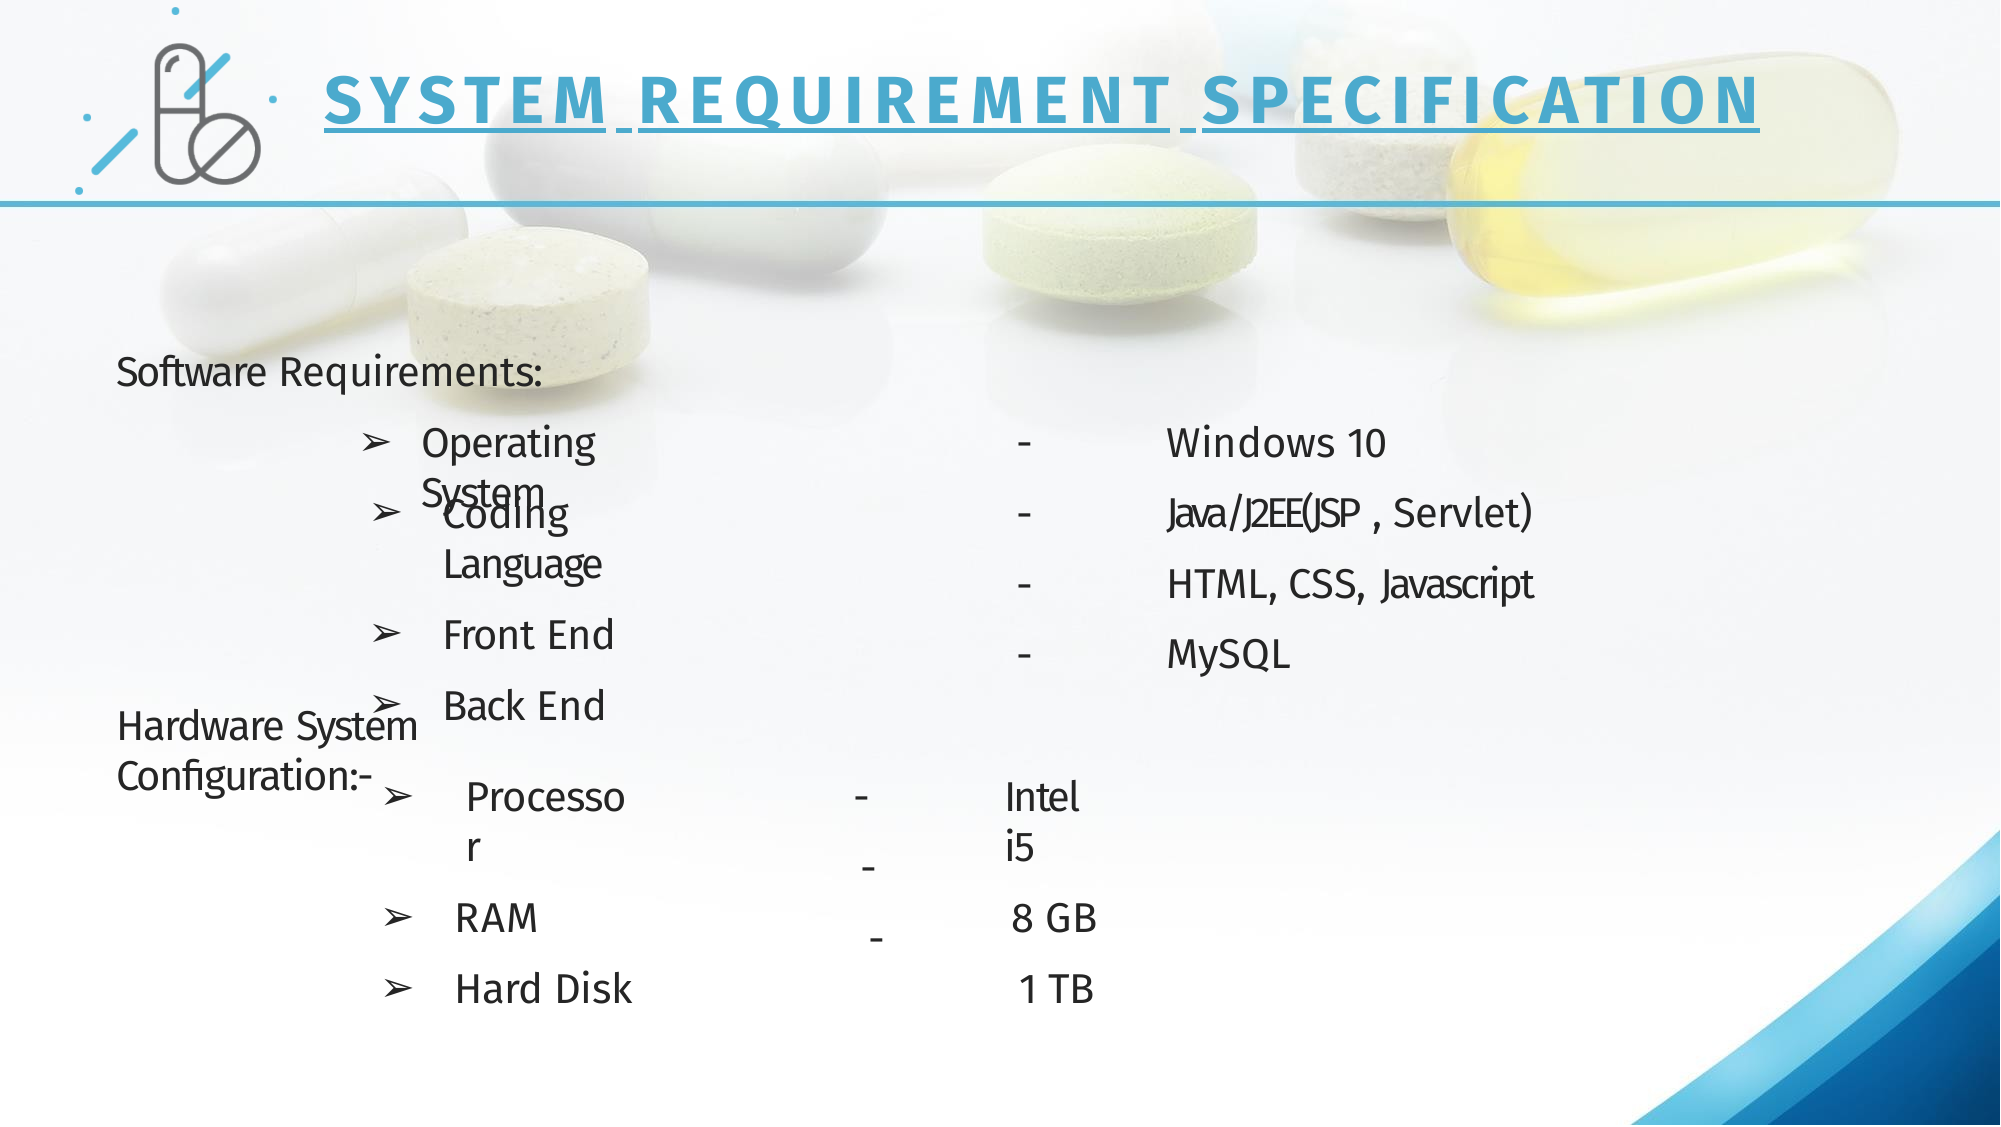

# SYSTEM REQUIREMENT SPECIFICATION
Software Requirements:
Operating System
-
-
-
-
Windows 10 Java/J2EE(JSP , Servlet) HTML, CSS, Javascript MySQL
Coding Language
Front End
Back End
Hardware System Configuration:-
Processor
RAM
Hard Disk
-
-
-
Intel i5
8 GB
1 TB